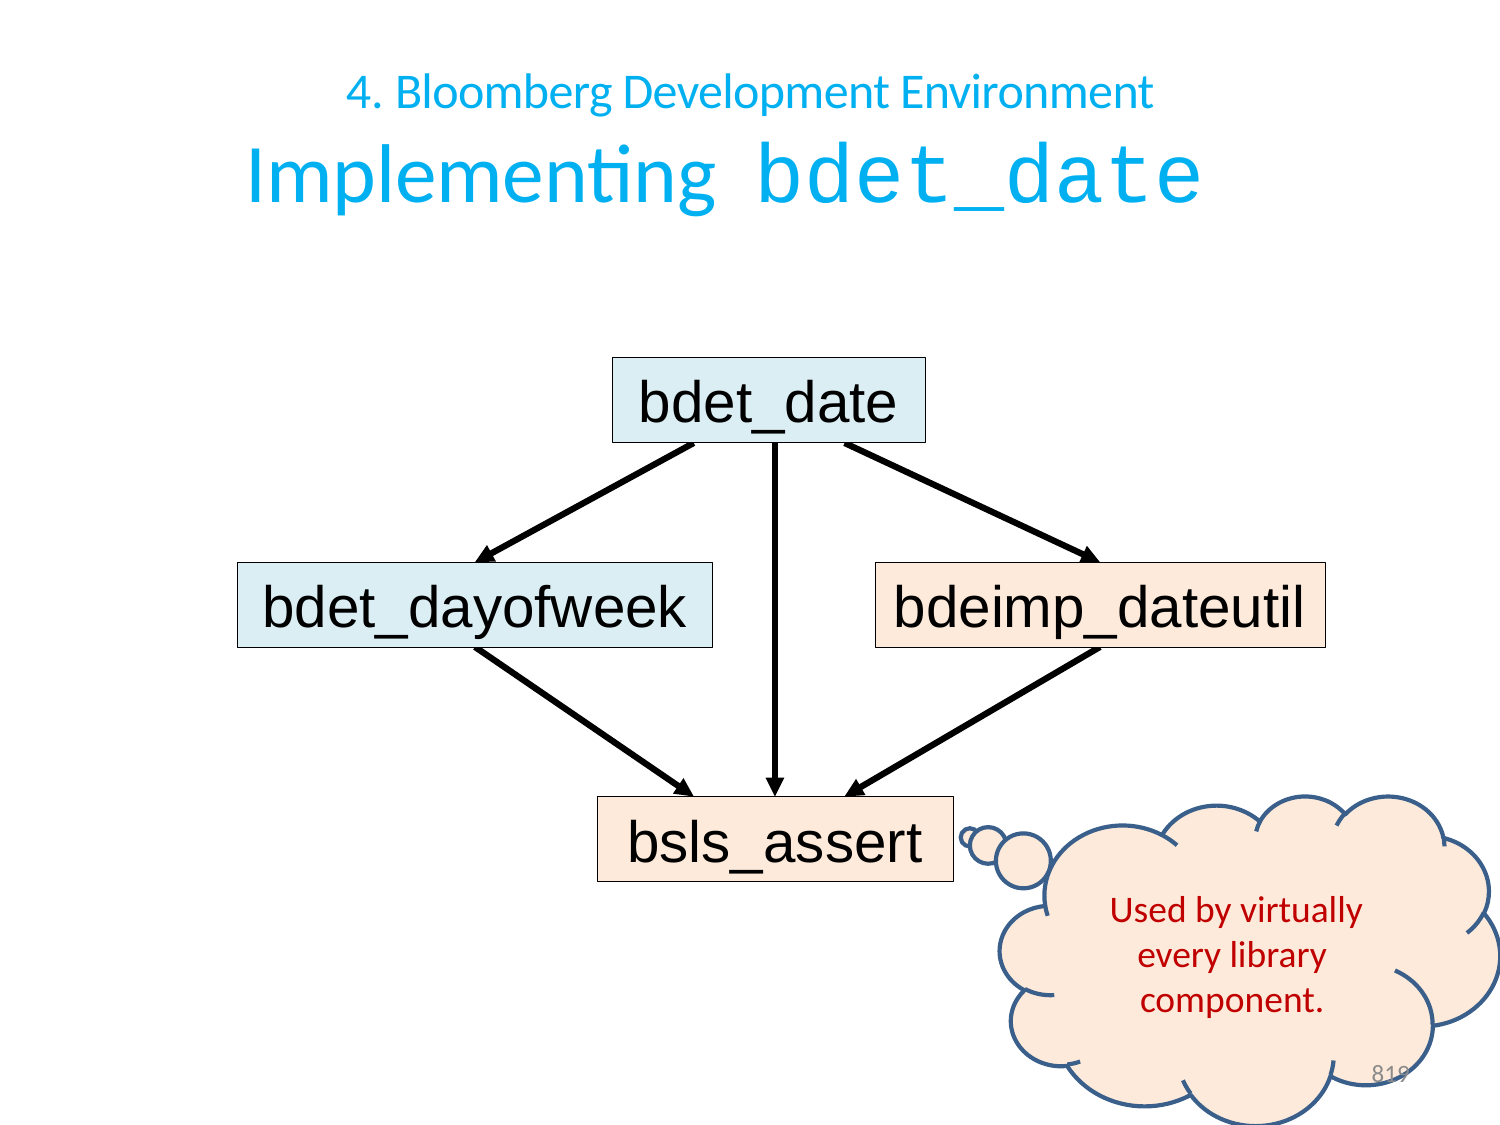

# 4. Bloomberg Development Environment Implementing  bdet_date
bdet_date
bdet_dayofweek
bdeimp_dateutil
 Used by virtually every library component.
bsls_assert
819